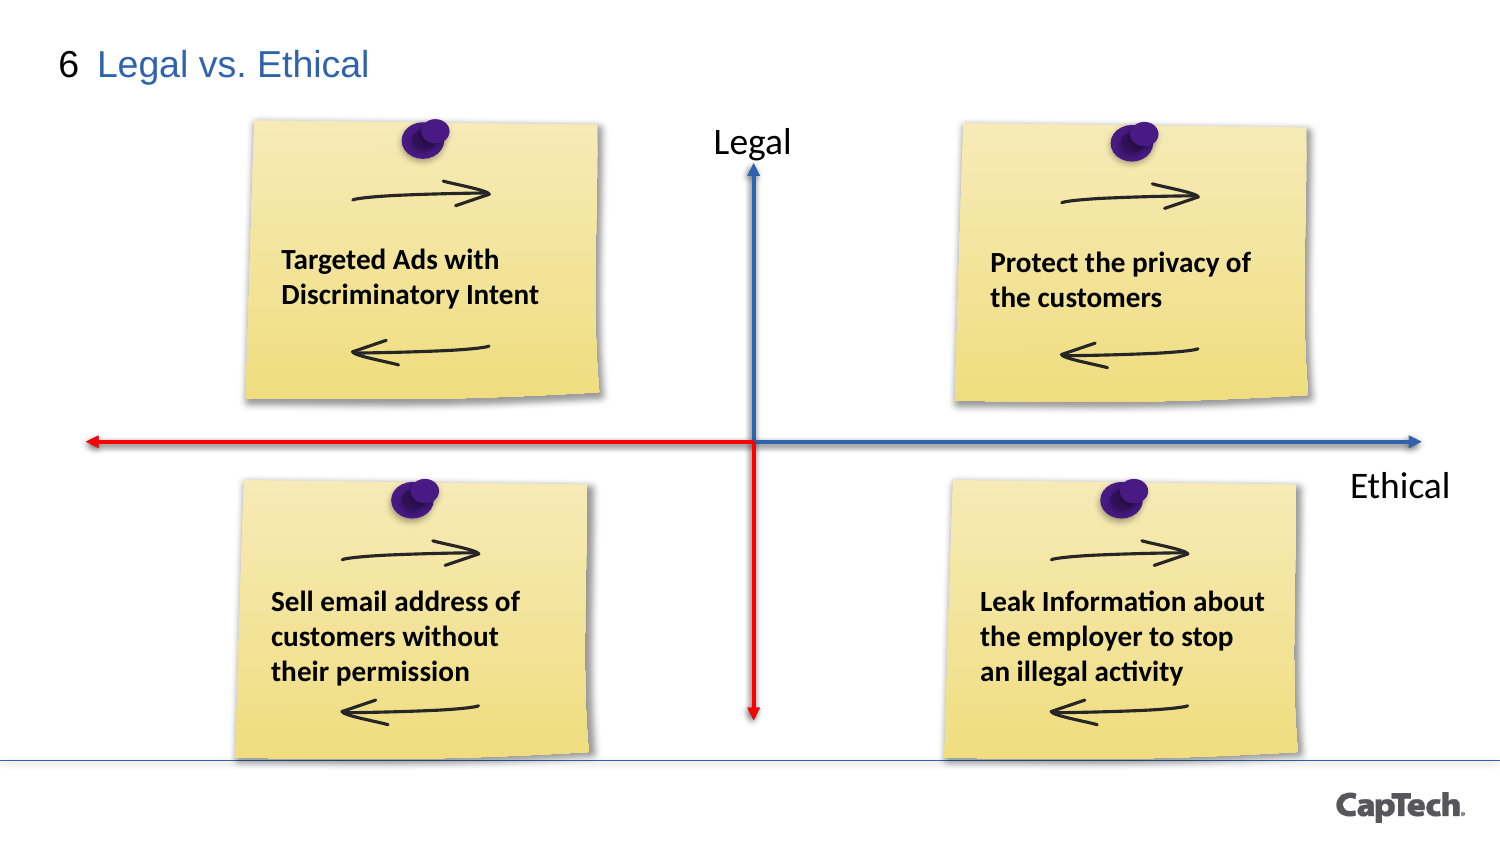

6
# Legal vs. Ethical
Legal

Targeted Ads with Discriminatory Intent

Protect the privacy of the customers

Ethical

Leak Information about the employer to stop an illegal activity

Sell email address of customers without their permission